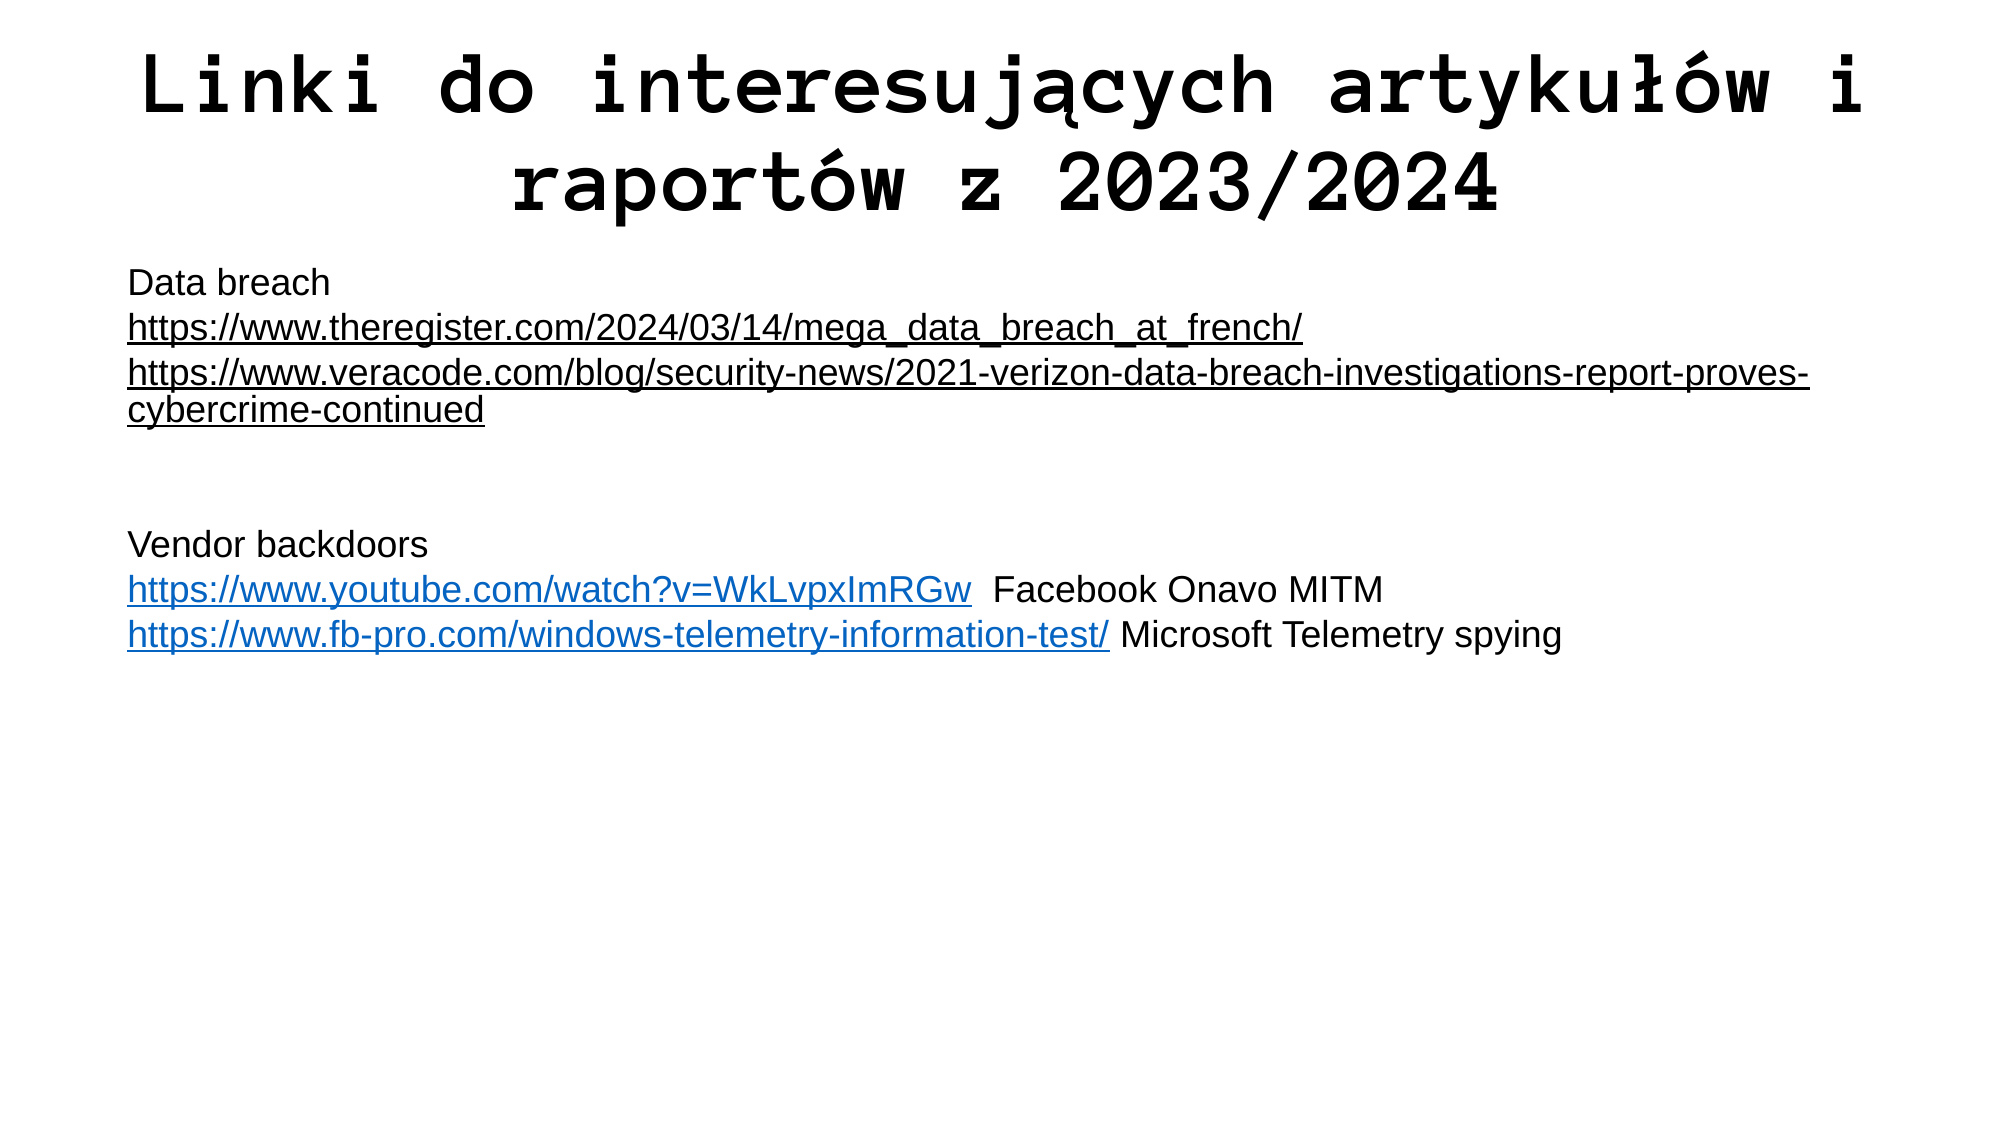

# Linki do interesujących artykułów i raportów z 2023/2024
Data breach
https://www.theregister.com/2024/03/14/mega_data_breach_at_french/
https://www.veracode.com/blog/security-news/2021-verizon-data-breach-investigations-report-proves-cybercrime-continued

Vendor backdoors
https://www.youtube.com/watch?v=WkLvpxImRGw  Facebook Onavo MITM
https://www.fb-pro.com/windows-telemetry-information-test/ Microsoft Telemetry spying